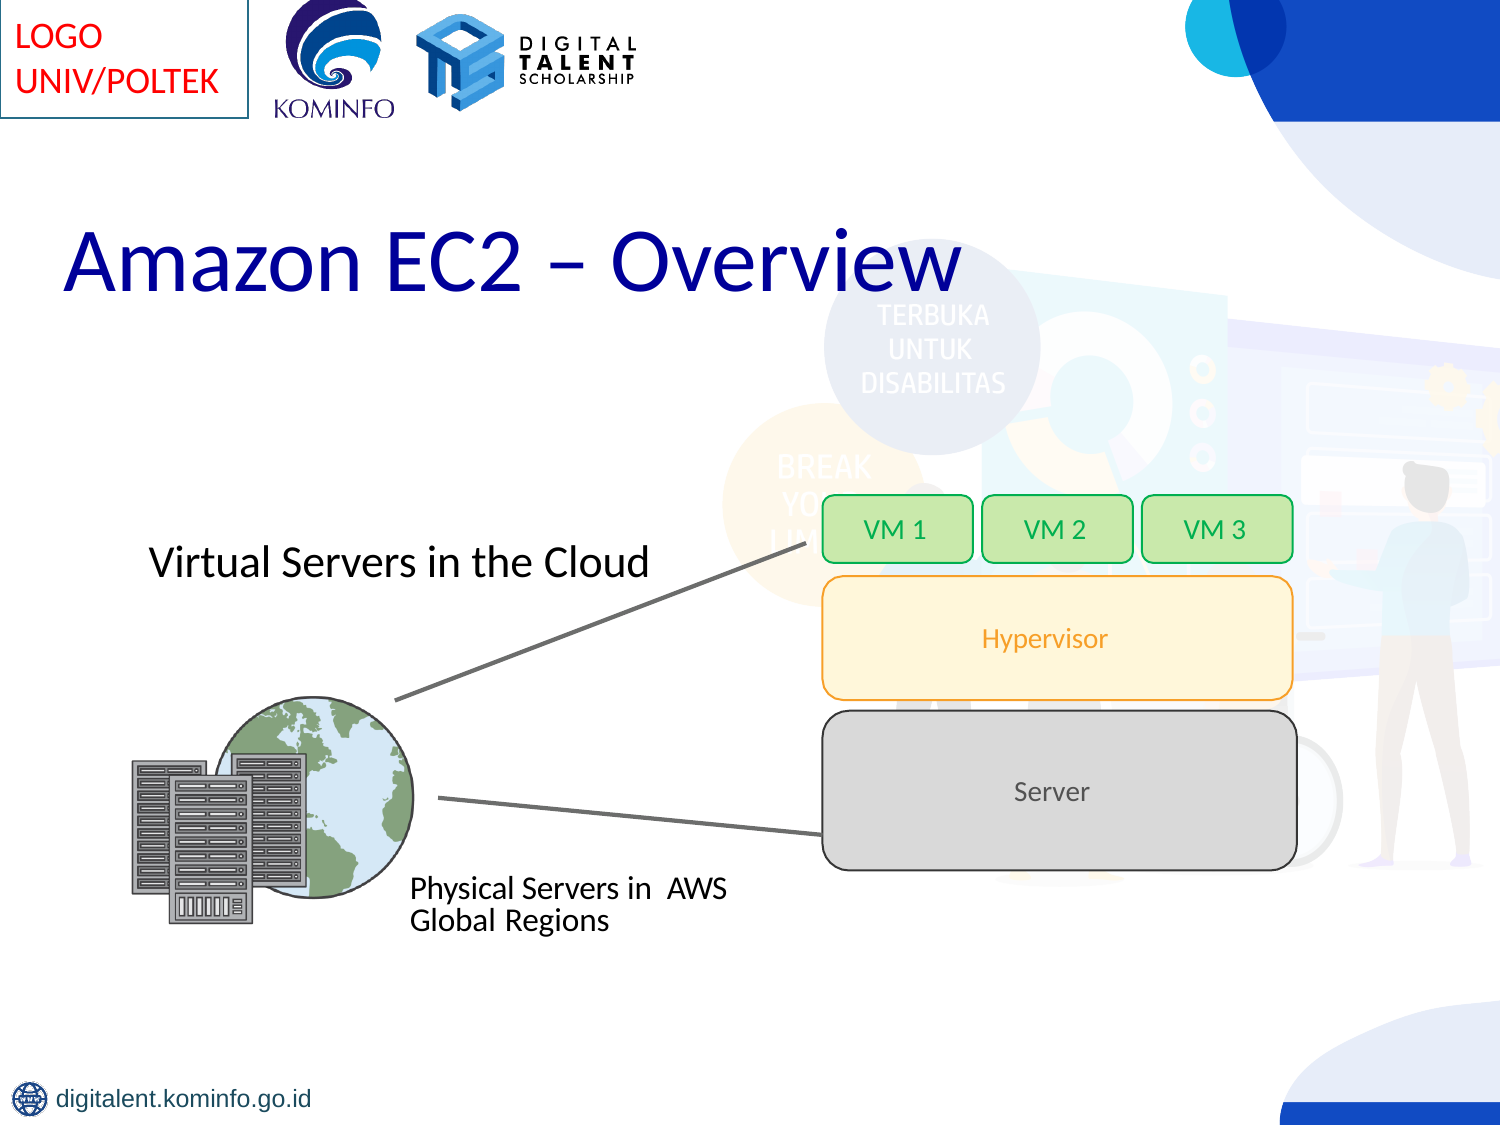

# Amazon EC2 – Overview

VM 1
VM 2
VM 3
Virtual Servers in the Cloud

Hypervisor

Server

Physical Servers in  AWS Global Regions